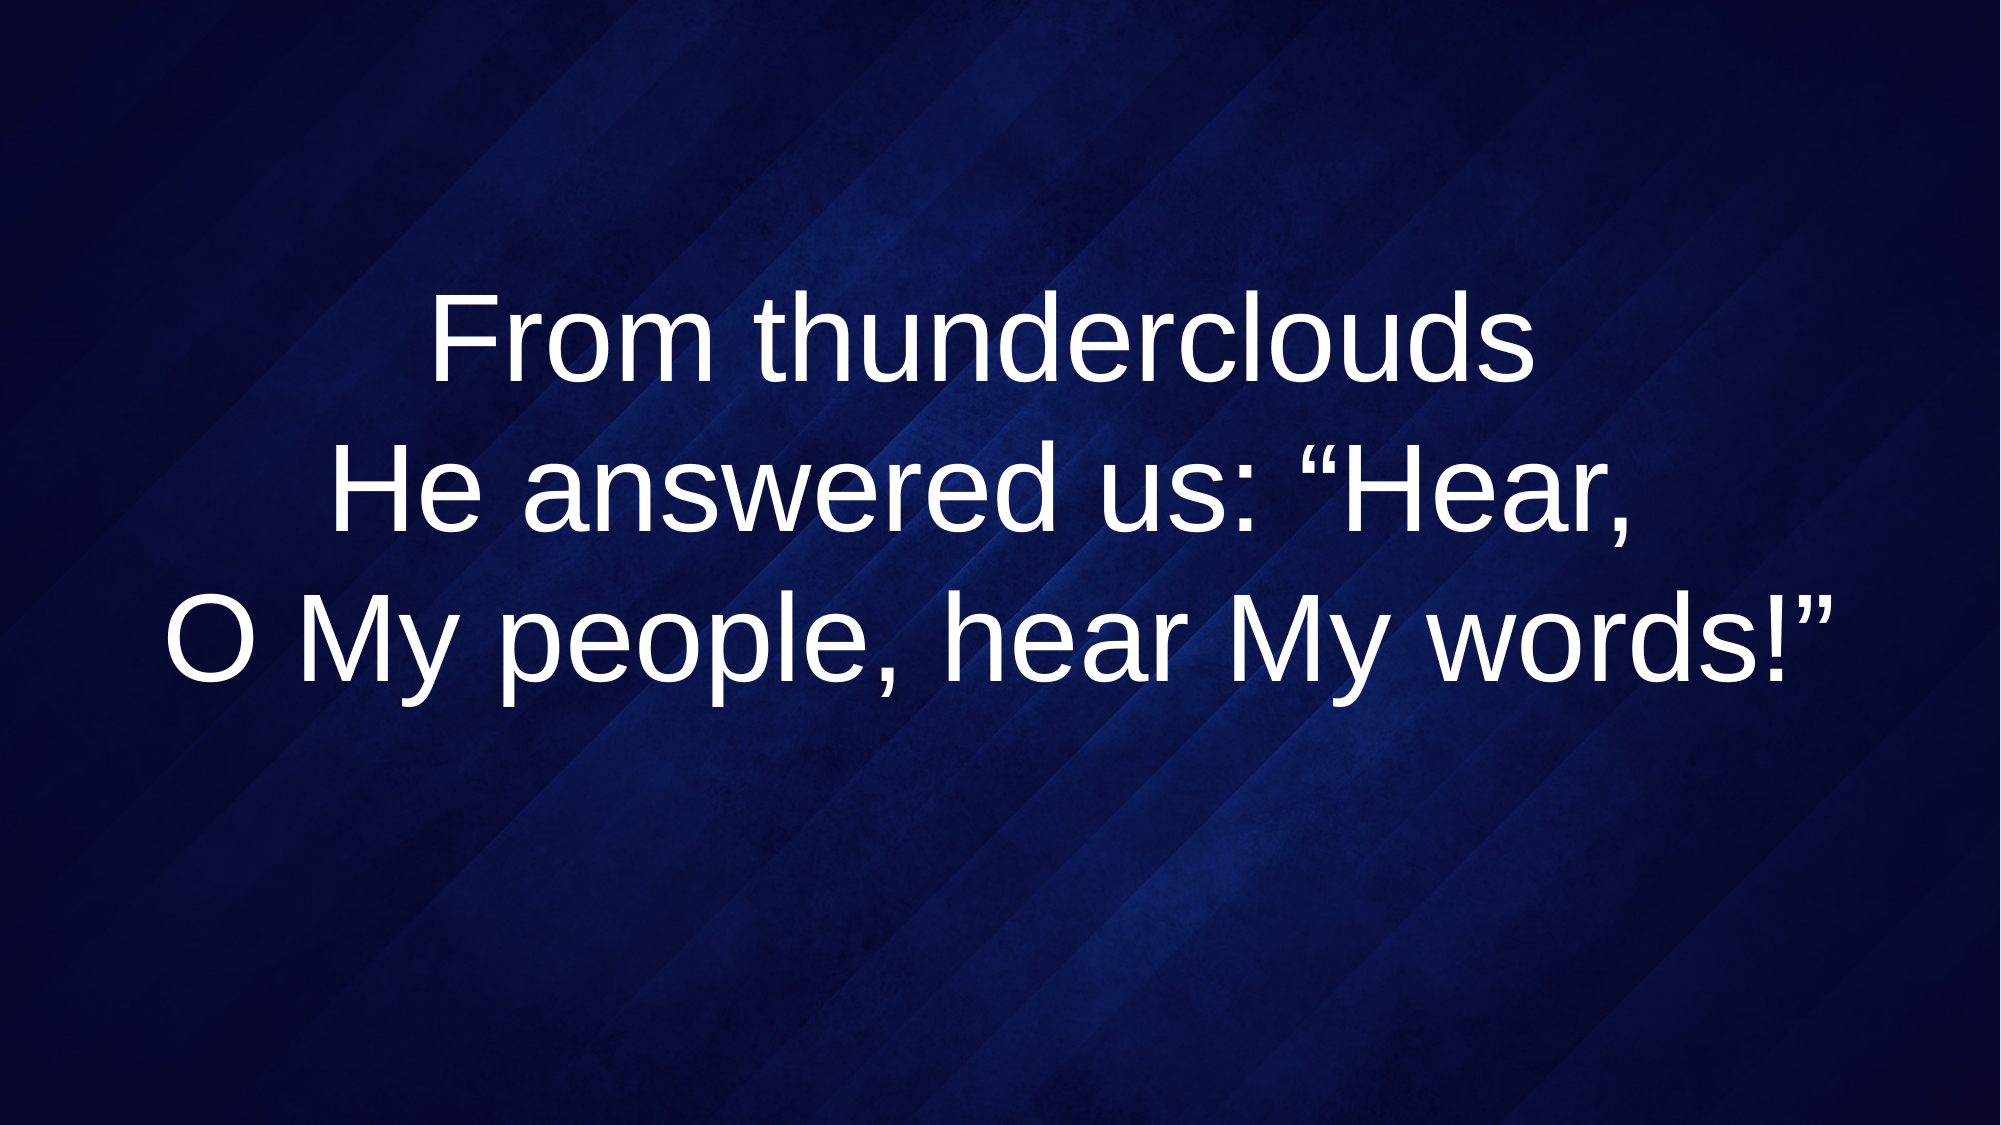

# From thunderclouds He answered us: “Hear, O My people, hear My words!”